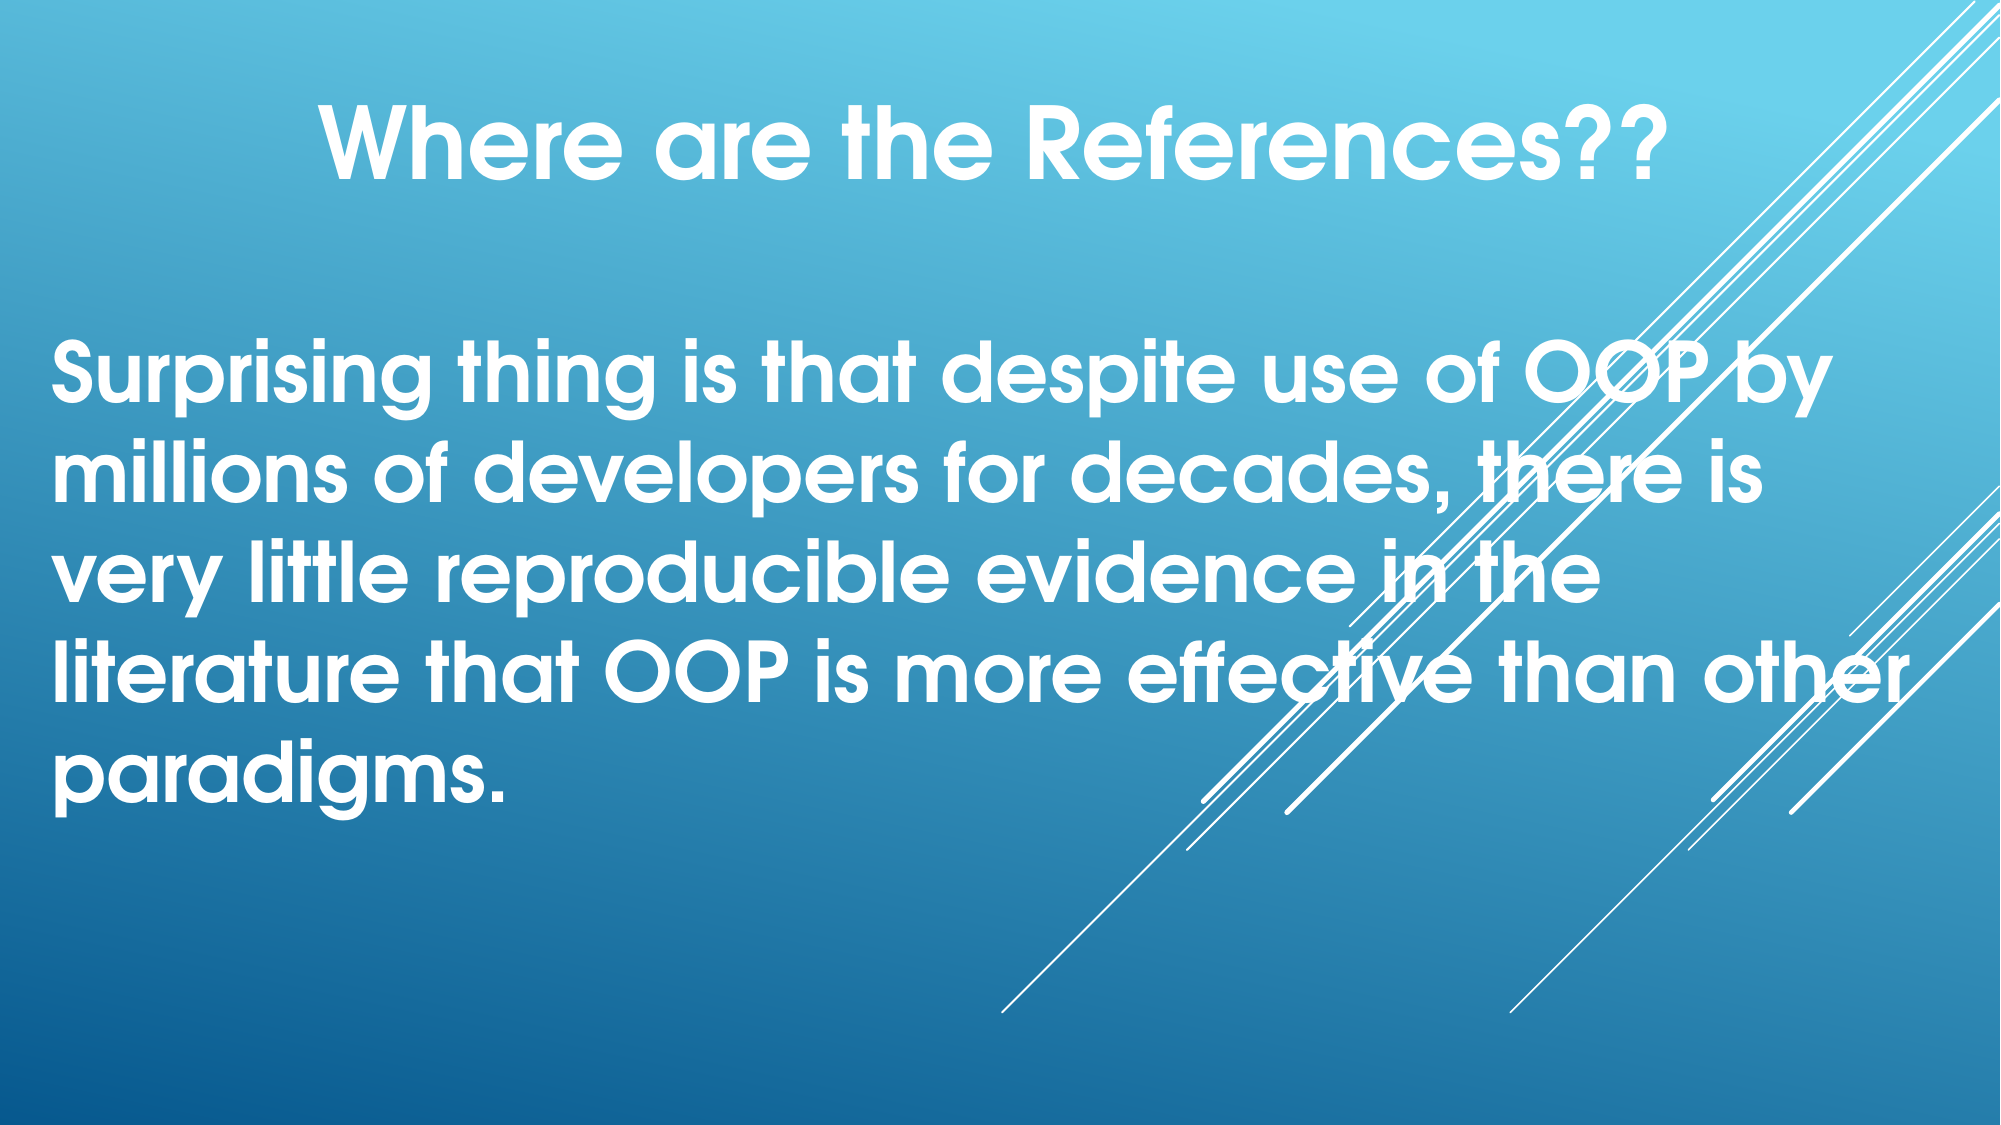

Where are the References??

Surprising thing is that despite use of OOP by  millions of developers for decades, there is very little reproducible evidence in the literature that OOP is more effective than other paradigms.